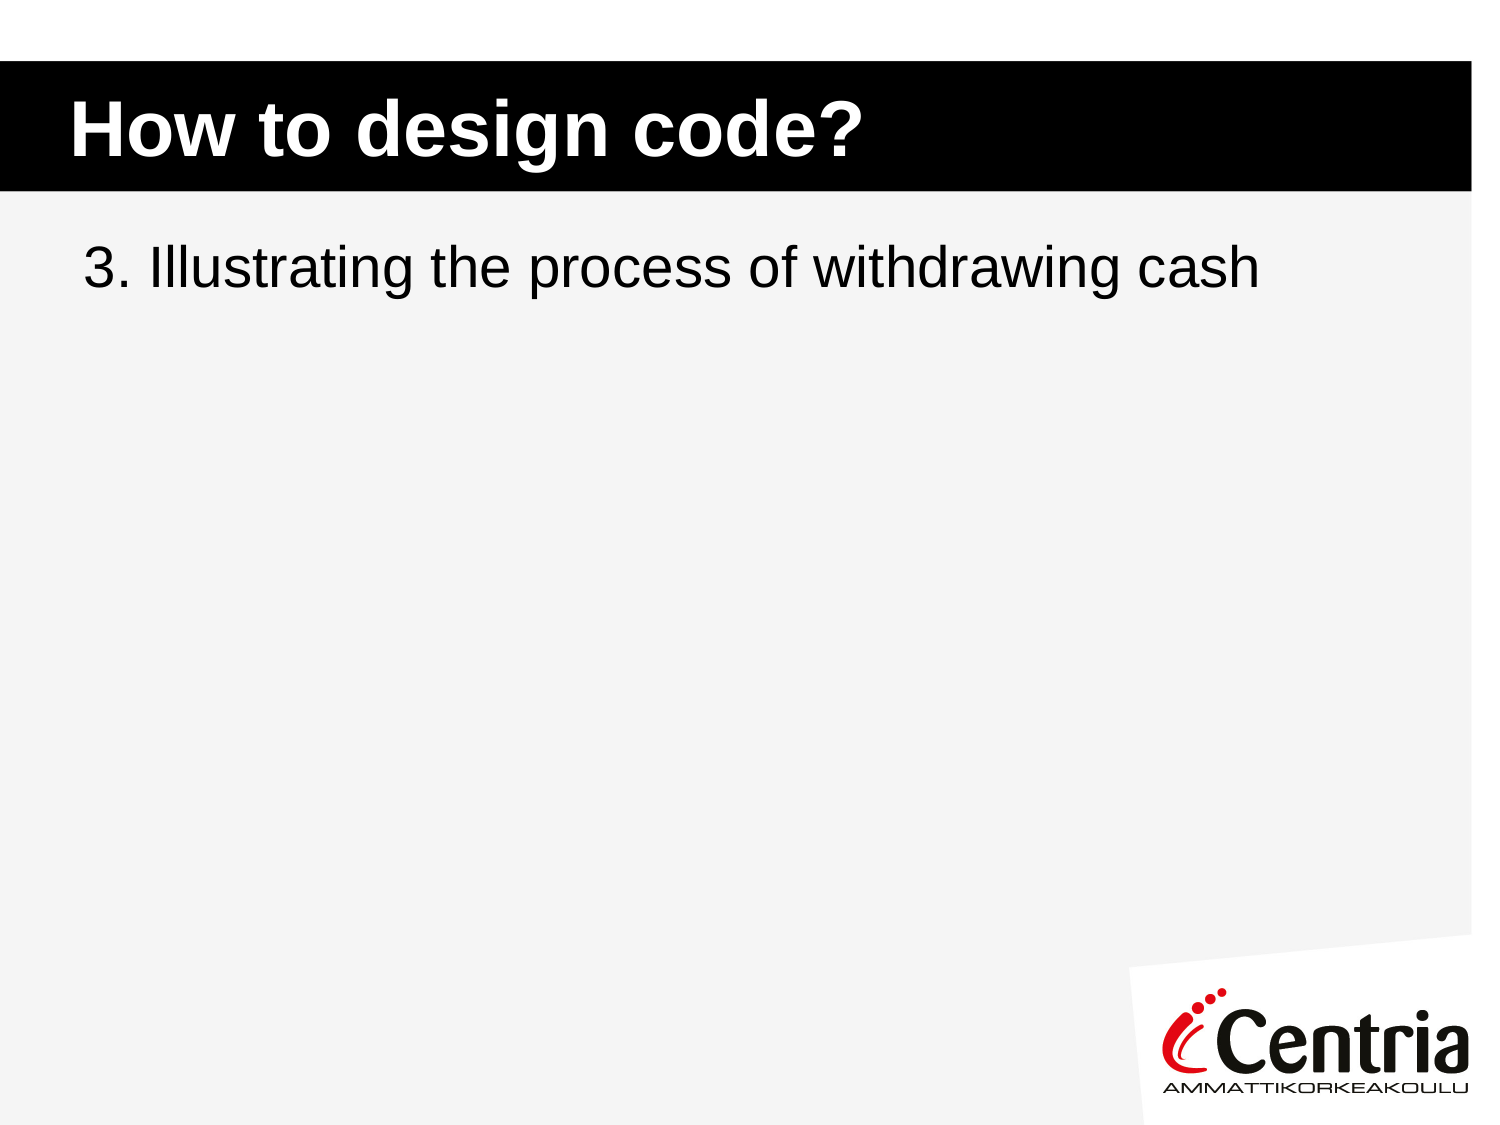

# How to design code?
3. Illustrating the process of withdrawing cash